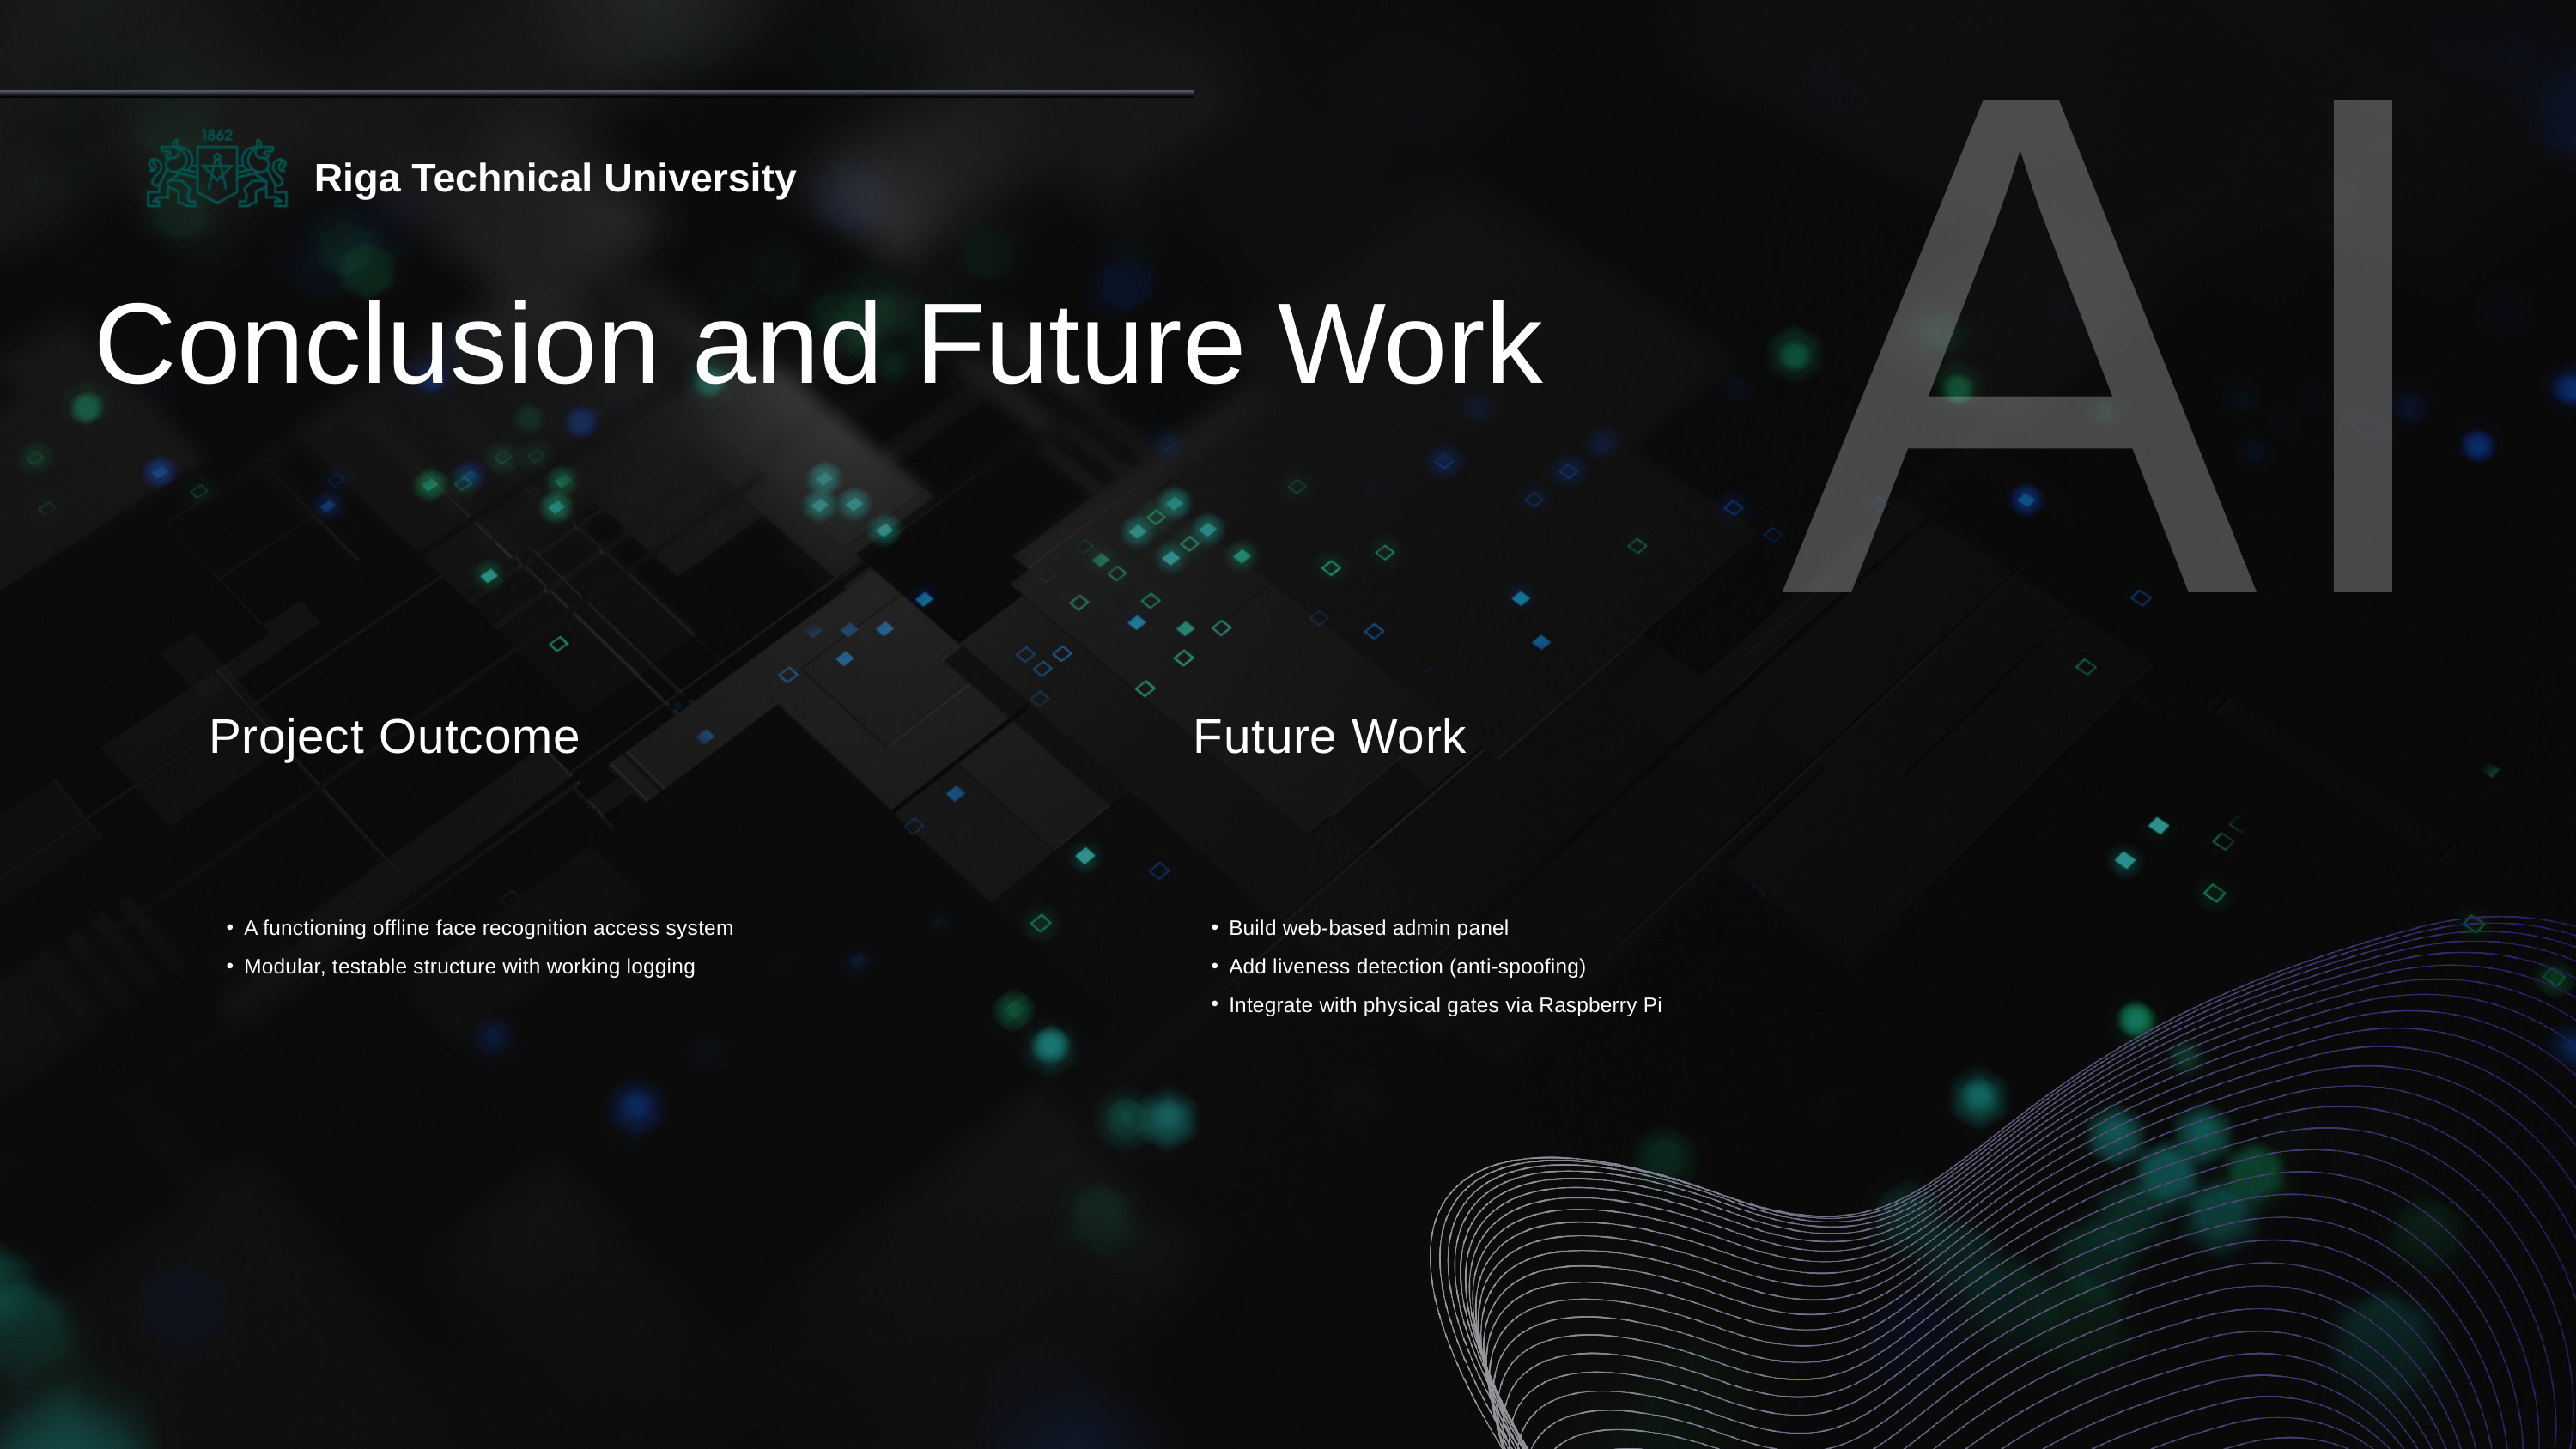

AI

Riga Technical University
Conclusion and Future Work
Project Outcome
Future Work
A functioning offline face recognition access system
Modular, testable structure with working logging

Build web-based admin panel
Add liveness detection (anti-spoofing)
Integrate with physical gates via Raspberry Pi